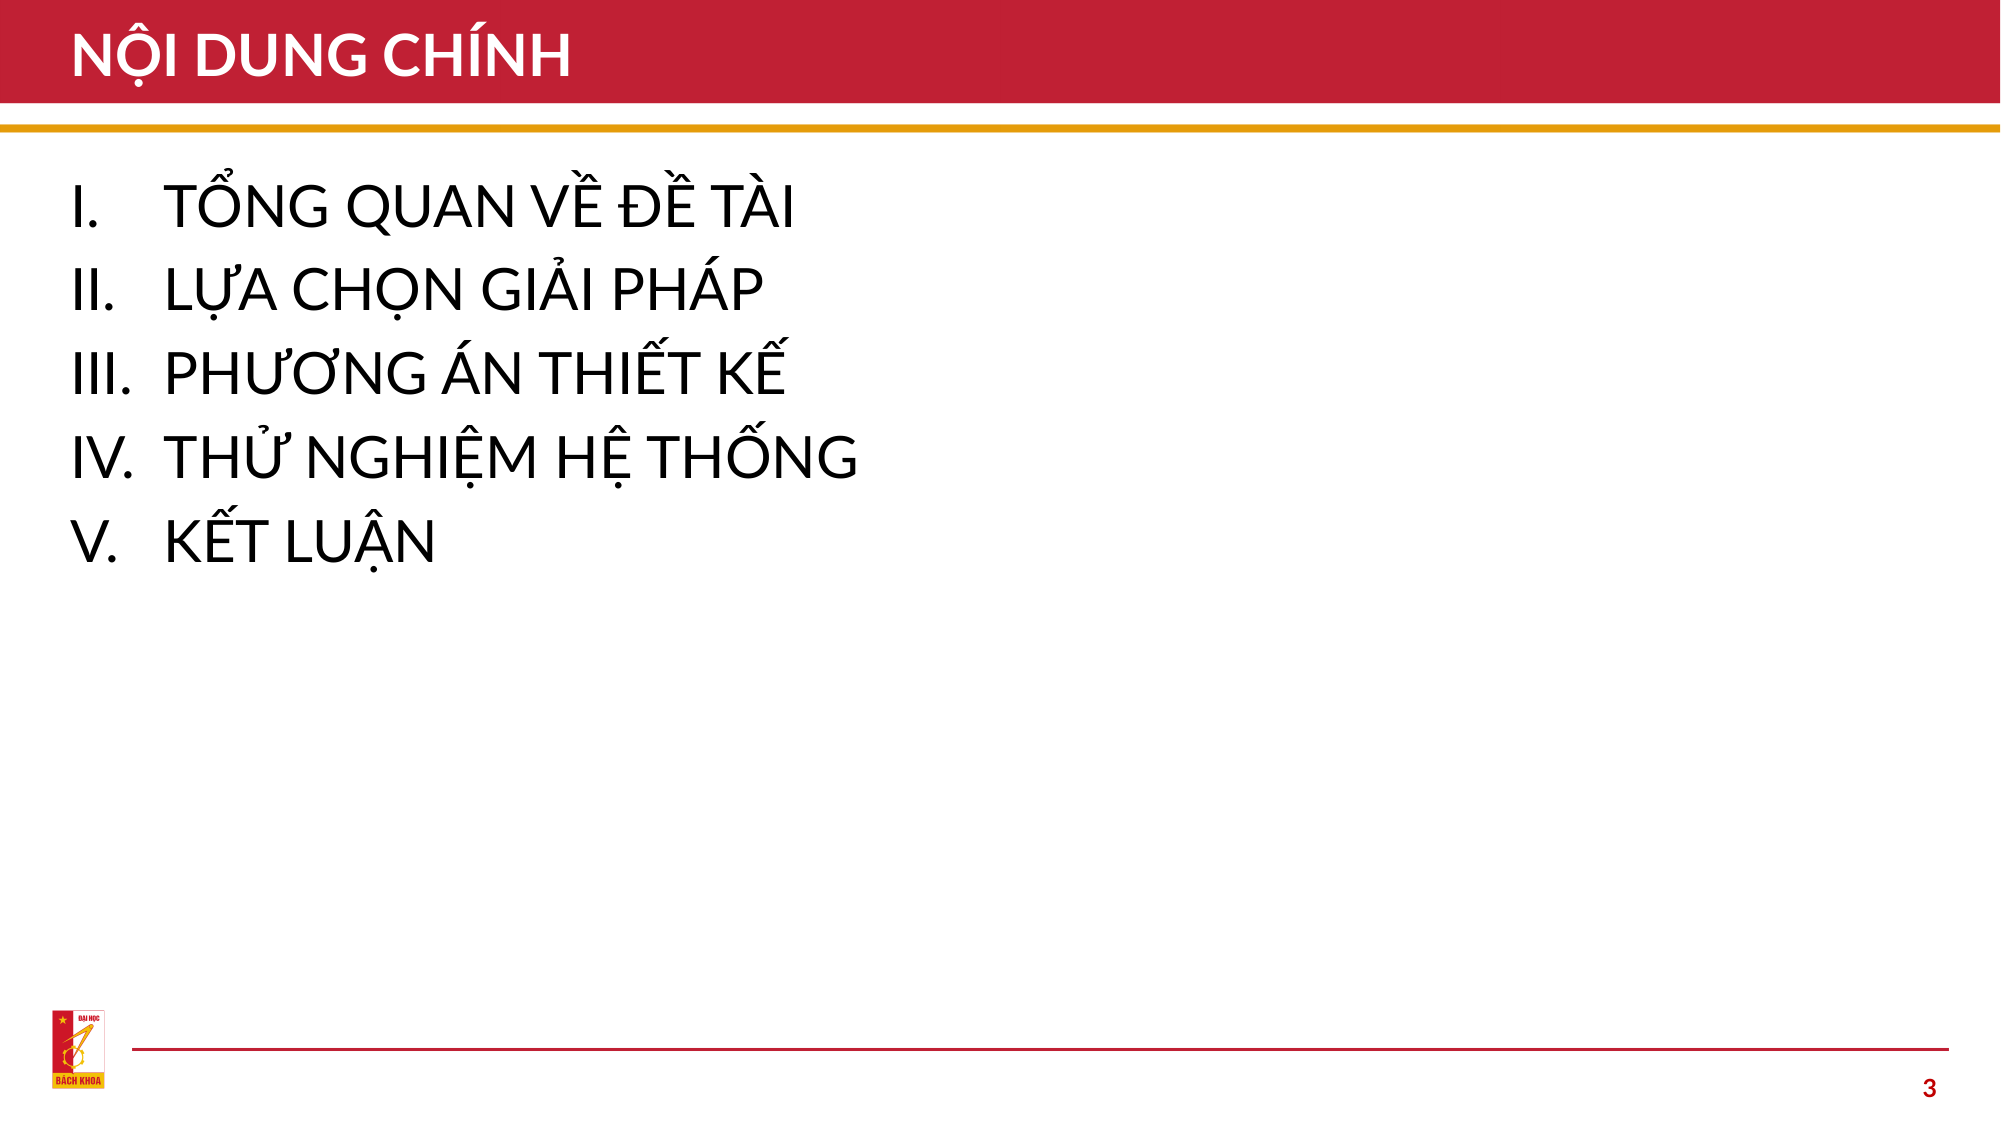

# NỘI DUNG CHÍNH
TỔNG QUAN VỀ ĐỀ TÀI
LỰA CHỌN GIẢI PHÁP
PHƯƠNG ÁN THIẾT KẾ
THỬ NGHIỆM HỆ THỐNG
KẾT LUẬN

3